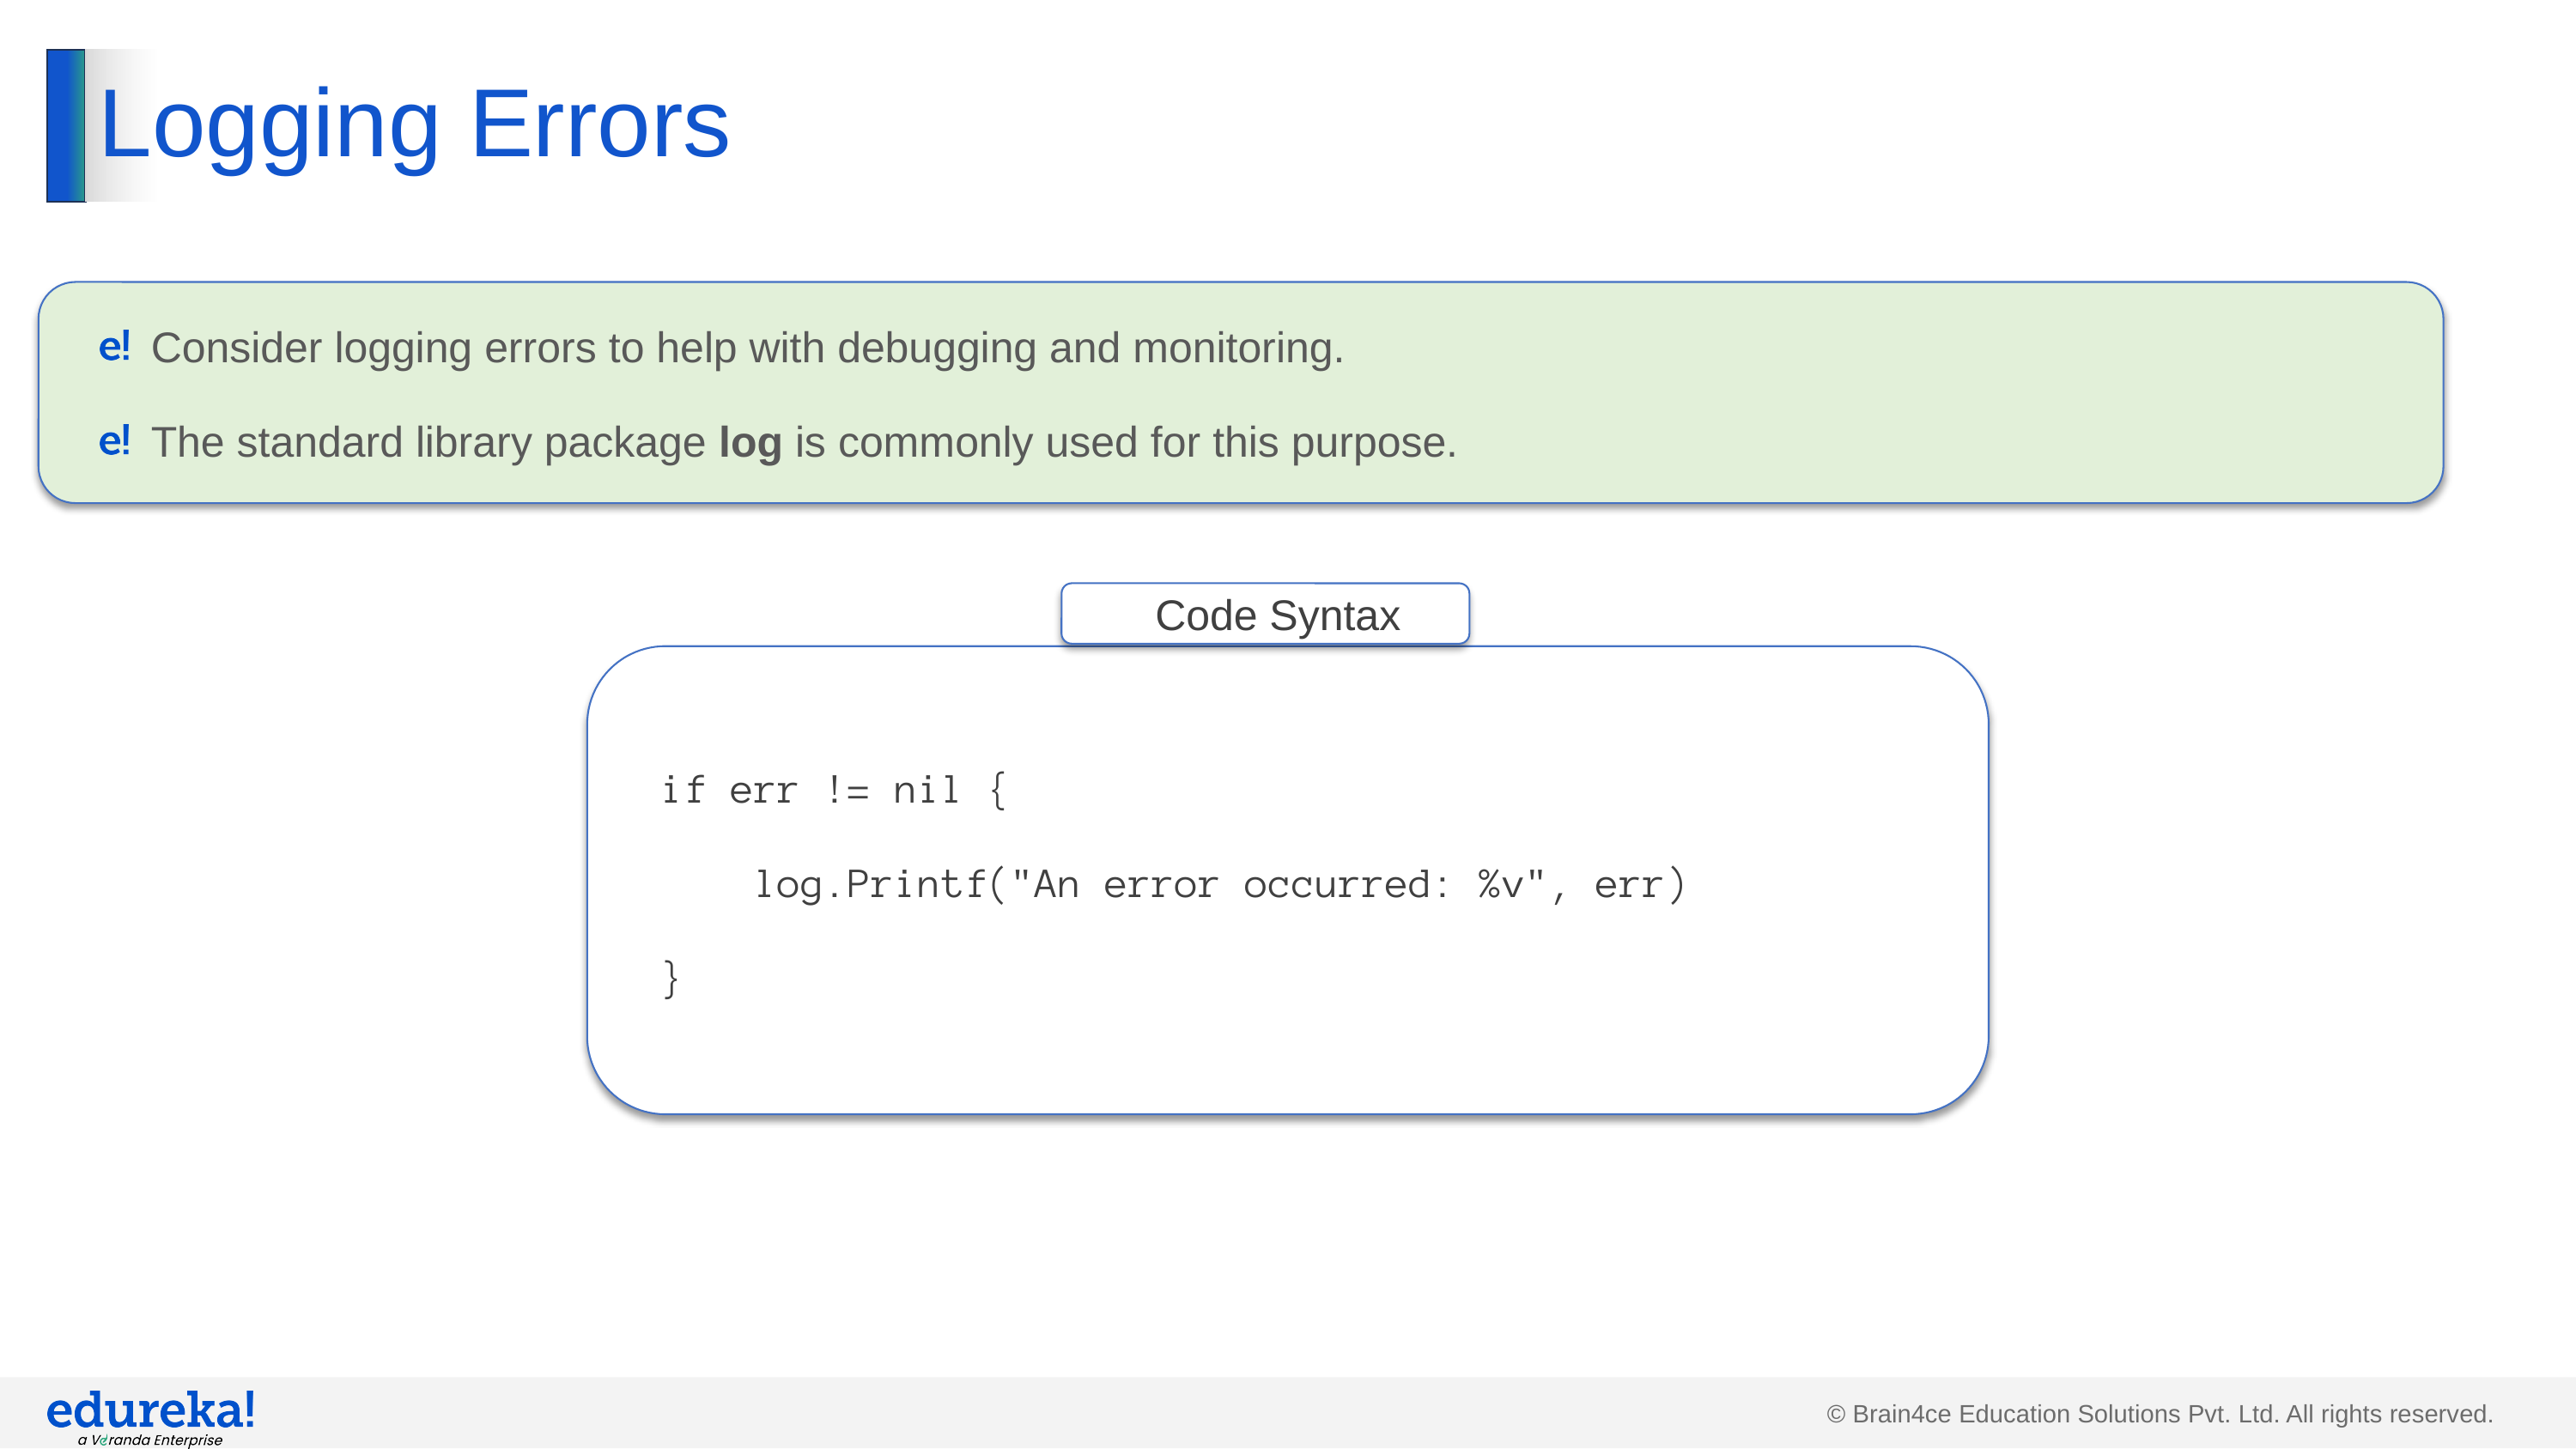

# Logging Errors
Consider logging errors to help with debugging and monitoring.
The standard library package log is commonly used for this purpose.
Code Syntax
if err != nil {
    log.Printf("An error occurred: %v", err)
}